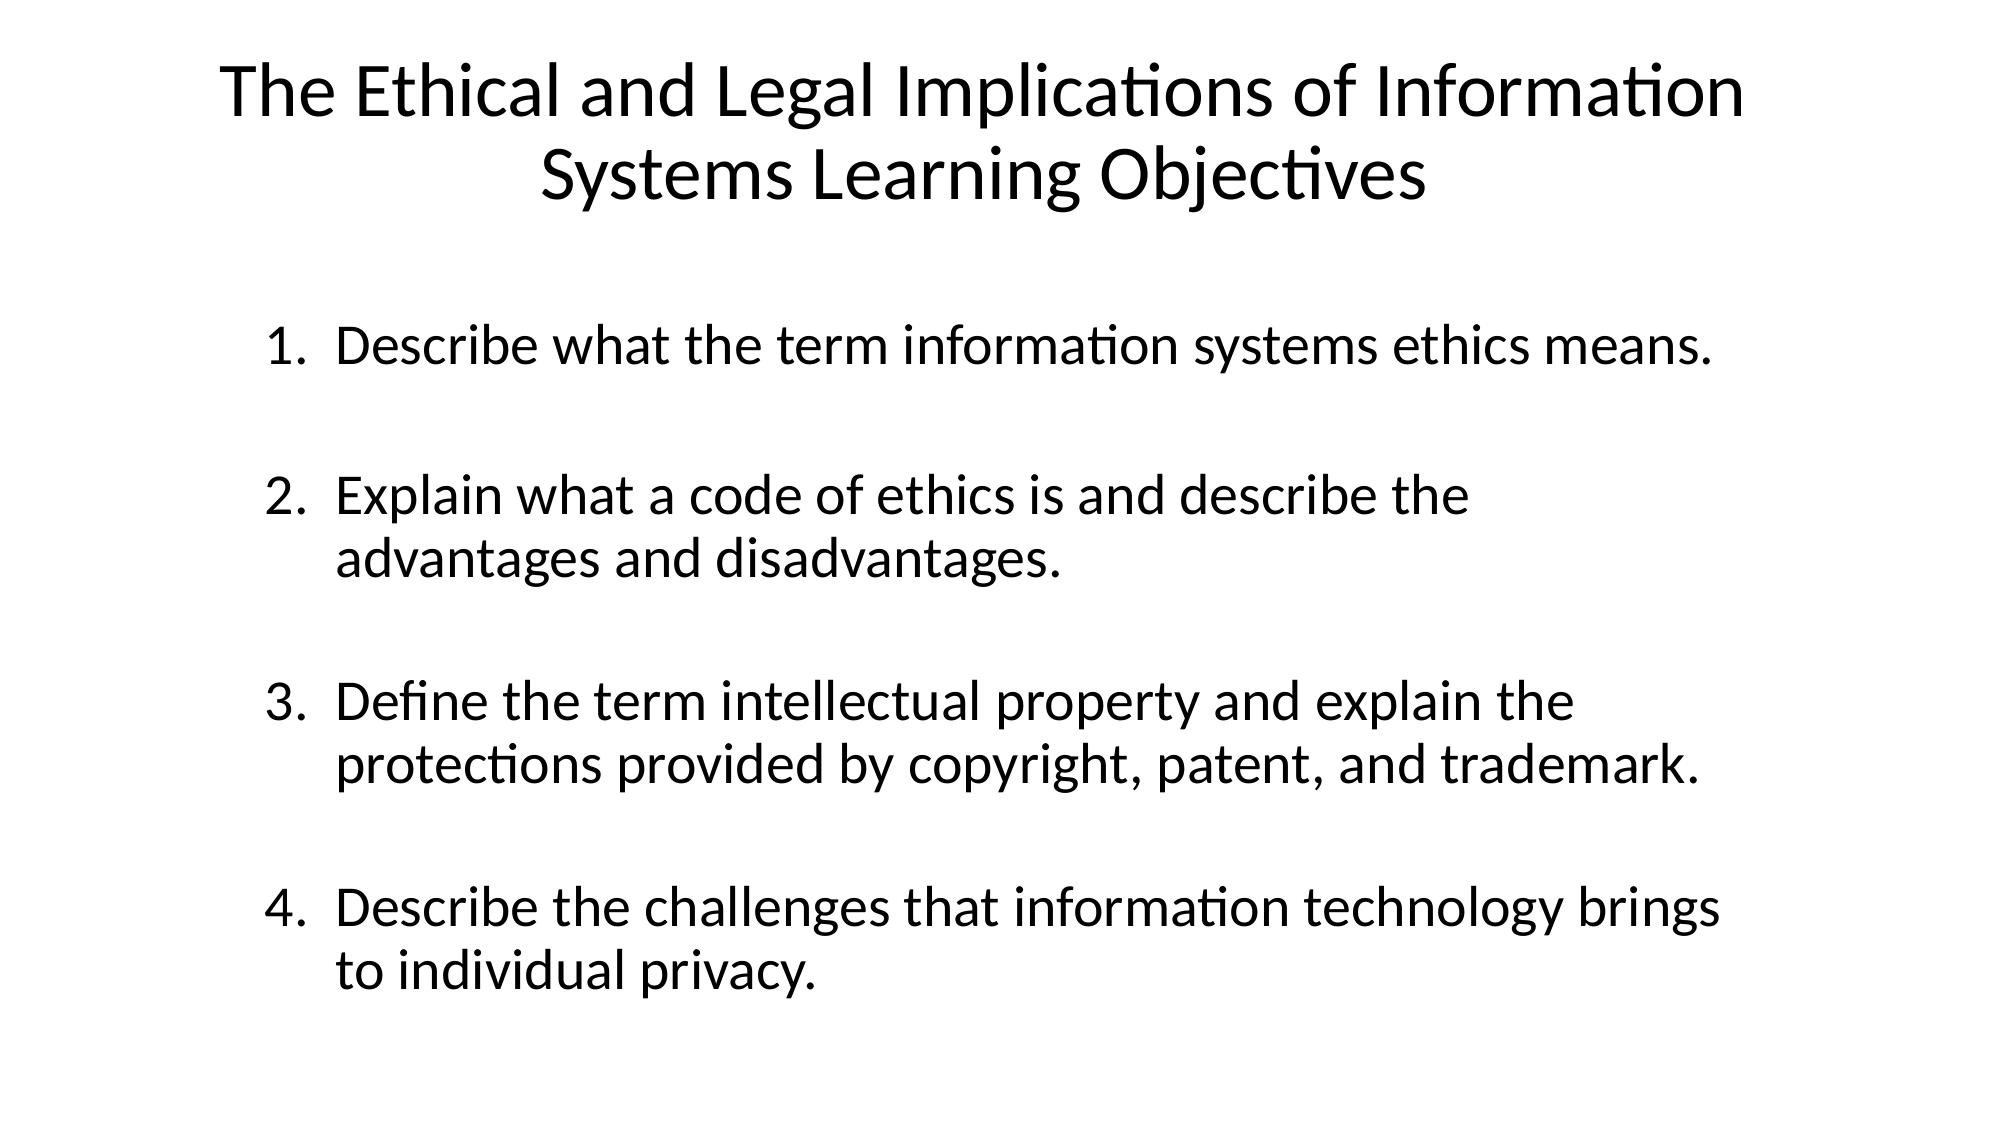

# The Ethical and Legal Implications of Information Systems Learning Objectives
Describe what the term information systems ethics means.
Explain what a code of ethics is and describe the advantages and disadvantages.
Define the term intellectual property and explain the protections provided by copyright, patent, and trademark.
Describe the challenges that information technology brings to individual privacy.